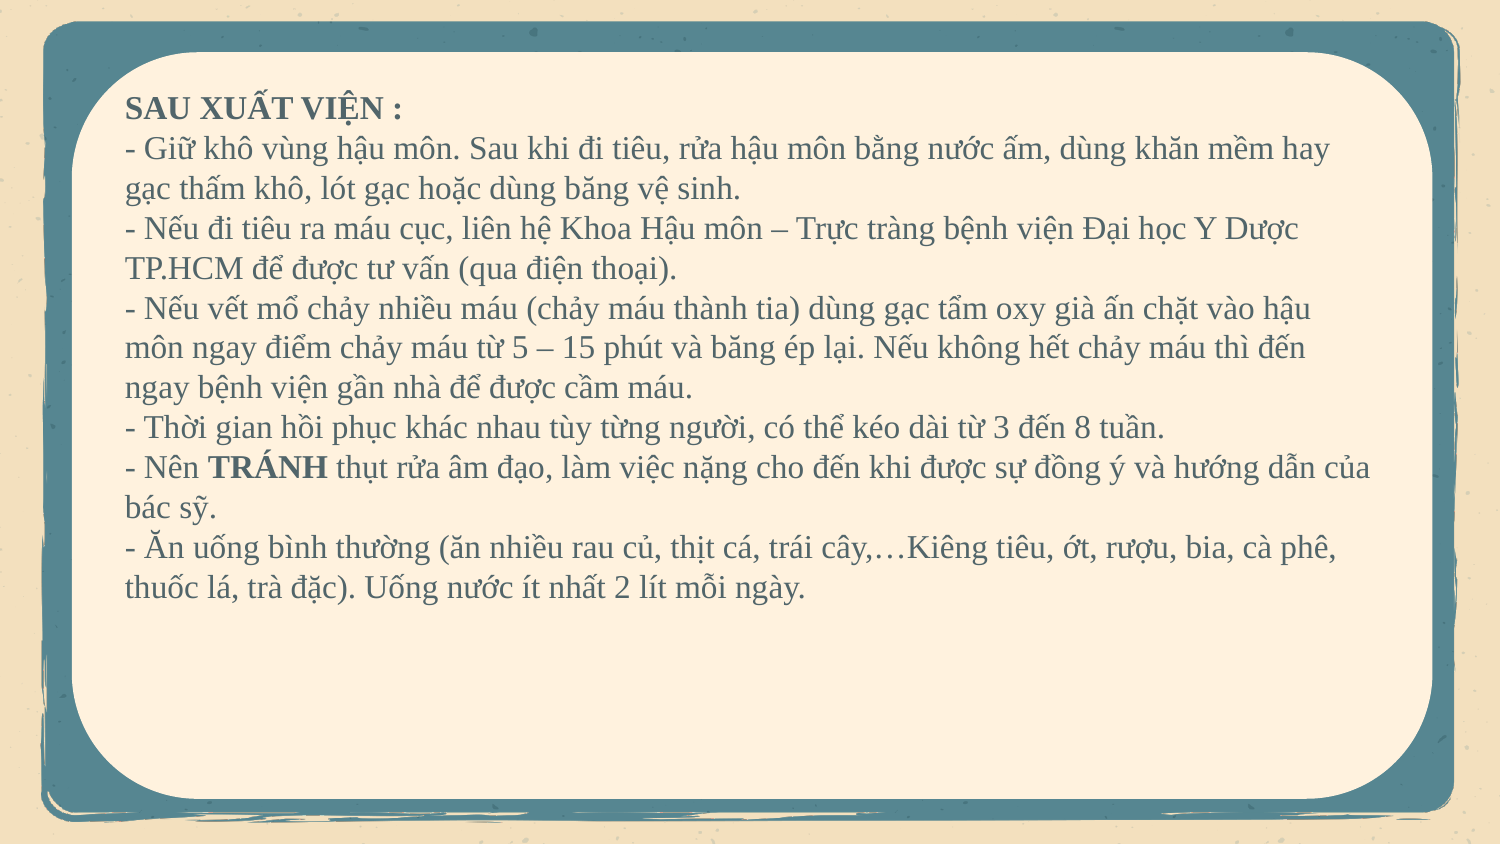

SAU XUẤT VIỆN :
- Giữ khô vùng hậu môn. Sau khi đi tiêu, rửa hậu môn bằng nước ấm, dùng khăn mềm hay gạc thấm khô, lót gạc hoặc dùng băng vệ sinh.
- Nếu đi tiêu ra máu cục, liên hệ Khoa Hậu môn – Trực tràng bệnh viện Đại học Y Dược TP.HCM để được tư vấn (qua điện thoại).
- Nếu vết mổ chảy nhiều máu (chảy máu thành tia) dùng gạc tẩm oxy già ấn chặt vào hậu môn ngay điểm chảy máu từ 5 – 15 phút và băng ép lại. Nếu không hết chảy máu thì đến ngay bệnh viện gần nhà để được cầm máu.
- Thời gian hồi phục khác nhau tùy từng người, có thể kéo dài từ 3 đến 8 tuần.
- Nên TRÁNH thụt rửa âm đạo, làm việc nặng cho đến khi được sự đồng ý và hướng dẫn của bác sỹ.
- Ăn uống bình thường (ăn nhiều rau củ, thịt cá, trái cây,…Kiêng tiêu, ớt, rượu, bia, cà phê, thuốc lá, trà đặc). Uống nước ít nhất 2 lít mỗi ngày.